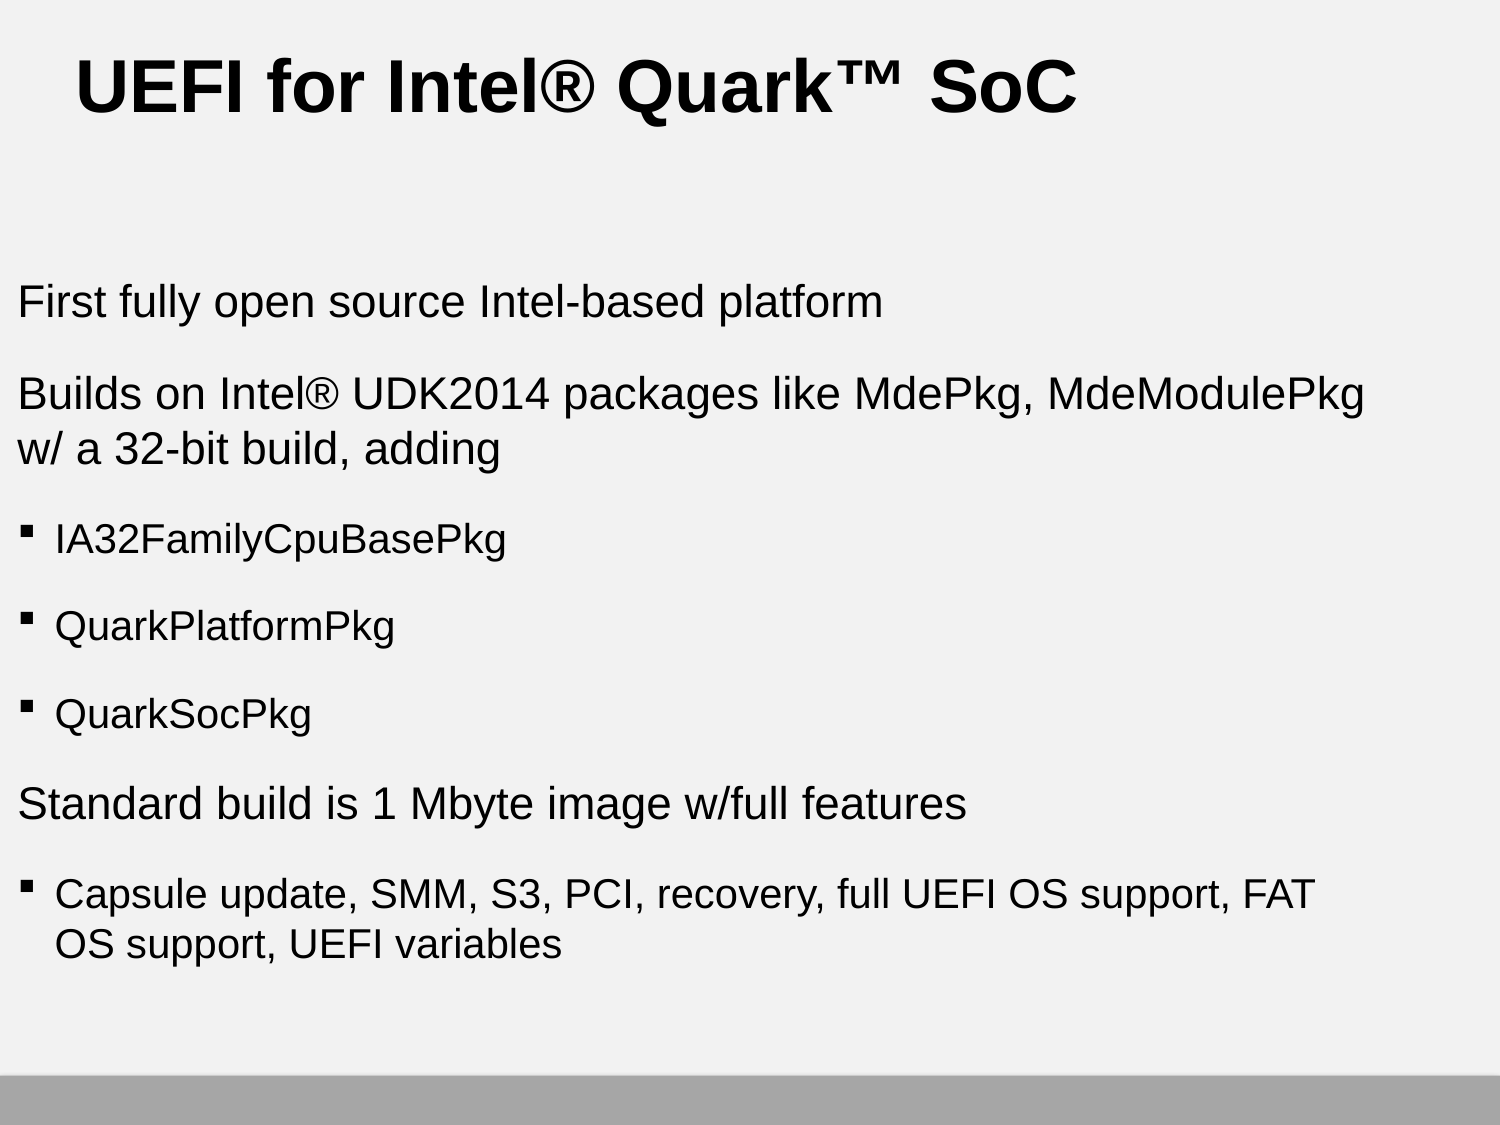

# UEFI for Intel® Quark™ SoC
First fully open source Intel-based platform
Builds on Intel® UDK2014 packages like MdePkg, MdeModulePkg w/ a 32-bit build, adding
IA32FamilyCpuBasePkg
QuarkPlatformPkg
QuarkSocPkg
Standard build is 1 Mbyte image w/full features
Capsule update, SMM, S3, PCI, recovery, full UEFI OS support, FAT OS support, UEFI variables